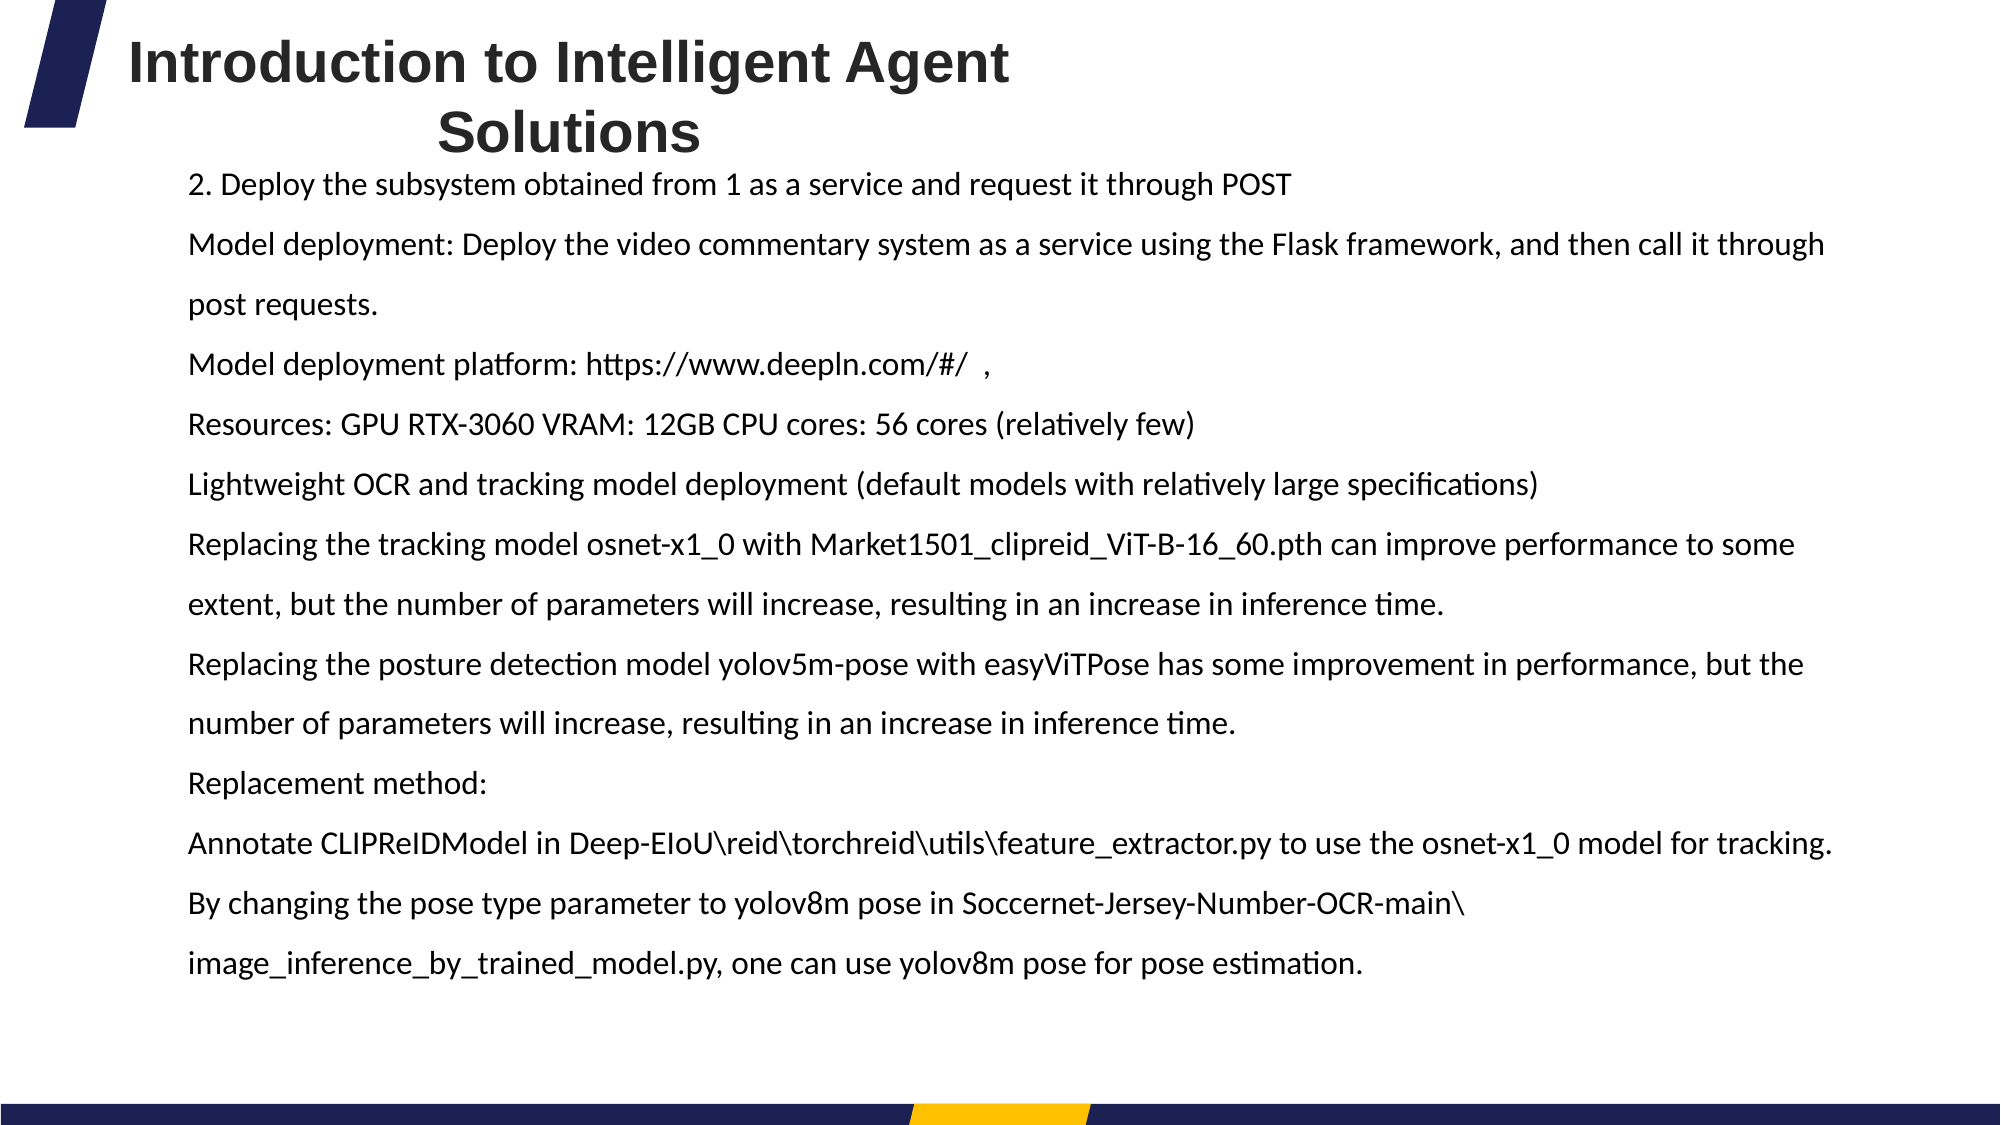

Introduction to Intelligent Agent Solutions
2. Deploy the subsystem obtained from 1 as a service and request it through POST
Model deployment: Deploy the video commentary system as a service using the Flask framework, and then call it through post requests.
Model deployment platform: https://www.deepln.com/#/  ,
Resources: GPU RTX-3060 VRAM: 12GB CPU cores: 56 cores (relatively few)
Lightweight OCR and tracking model deployment (default models with relatively large specifications)
Replacing the tracking model osnet-x1_0 with Market1501_clipreid_ViT-B-16_60.pth can improve performance to some extent, but the number of parameters will increase, resulting in an increase in inference time.
Replacing the posture detection model yolov5m-pose with easyViTPose has some improvement in performance, but the number of parameters will increase, resulting in an increase in inference time.
Replacement method:
Annotate CLIPReIDModel in Deep-EIoU\reid\torchreid\utils\feature_extractor.py to use the osnet-x1_0 model for tracking.
By changing the pose type parameter to yolov8m pose in Soccernet-Jersey-Number-OCR-main\image_inference_by_trained_model.py, one can use yolov8m pose for pose estimation.
24